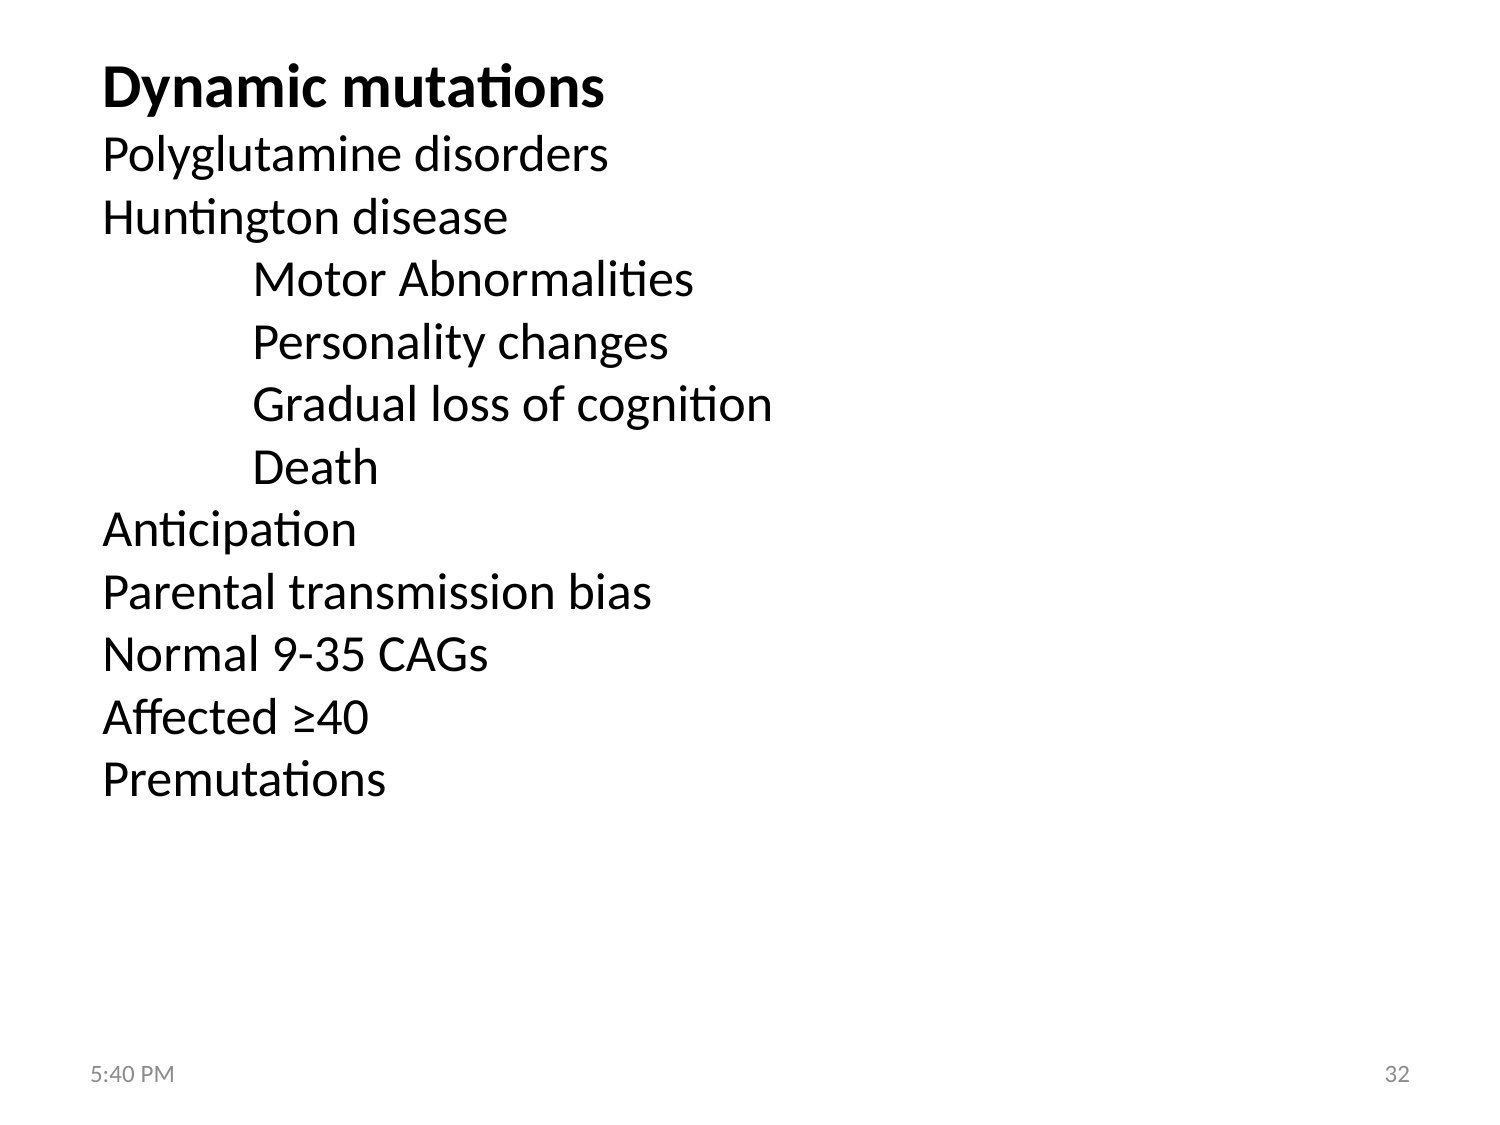

Dynamic mutations
Polyglutamine disorders
Huntington disease
	Motor Abnormalities
	Personality changes
	Gradual loss of cognition
	Death
Anticipation
Parental transmission bias
Normal 9-35 CAGs
Affected ≥40
Premutations
5:40 PM
32